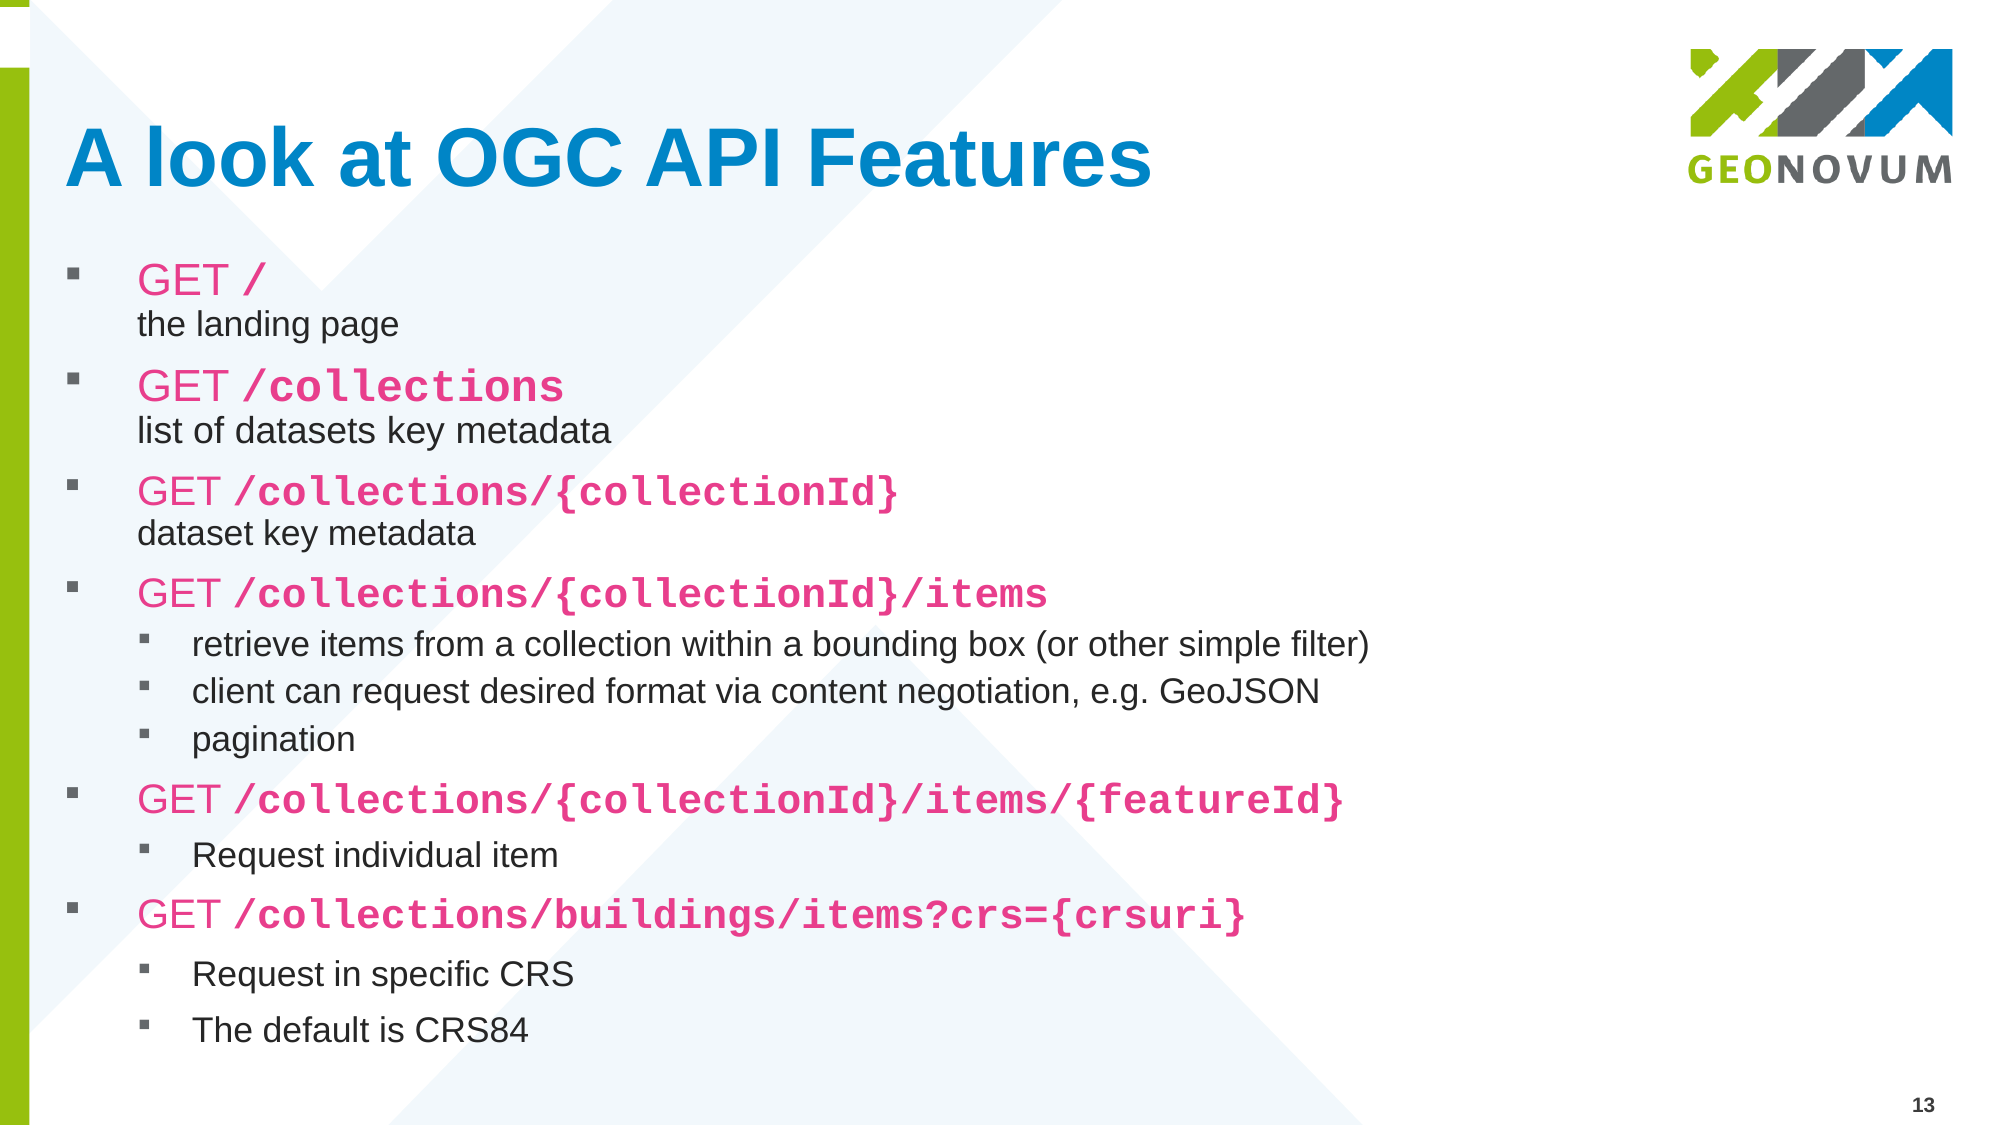

# A look at OGC API Features

GET /
the landing page
GET /collections
list of datasets key metadata
GET /collections/{collectionId}
dataset key metadata
GET /collections/{collectionId}/items
retrieve items from a collection within a bounding box (or other simple filter)
client can request desired format via content negotiation, e.g. GeoJSON
pagination
GET /collections/{collectionId}/items/{featureId}
Request individual item
GET /collections/buildings/items?crs={crsuri}
Request in specific CRS
The default is CRS84

13